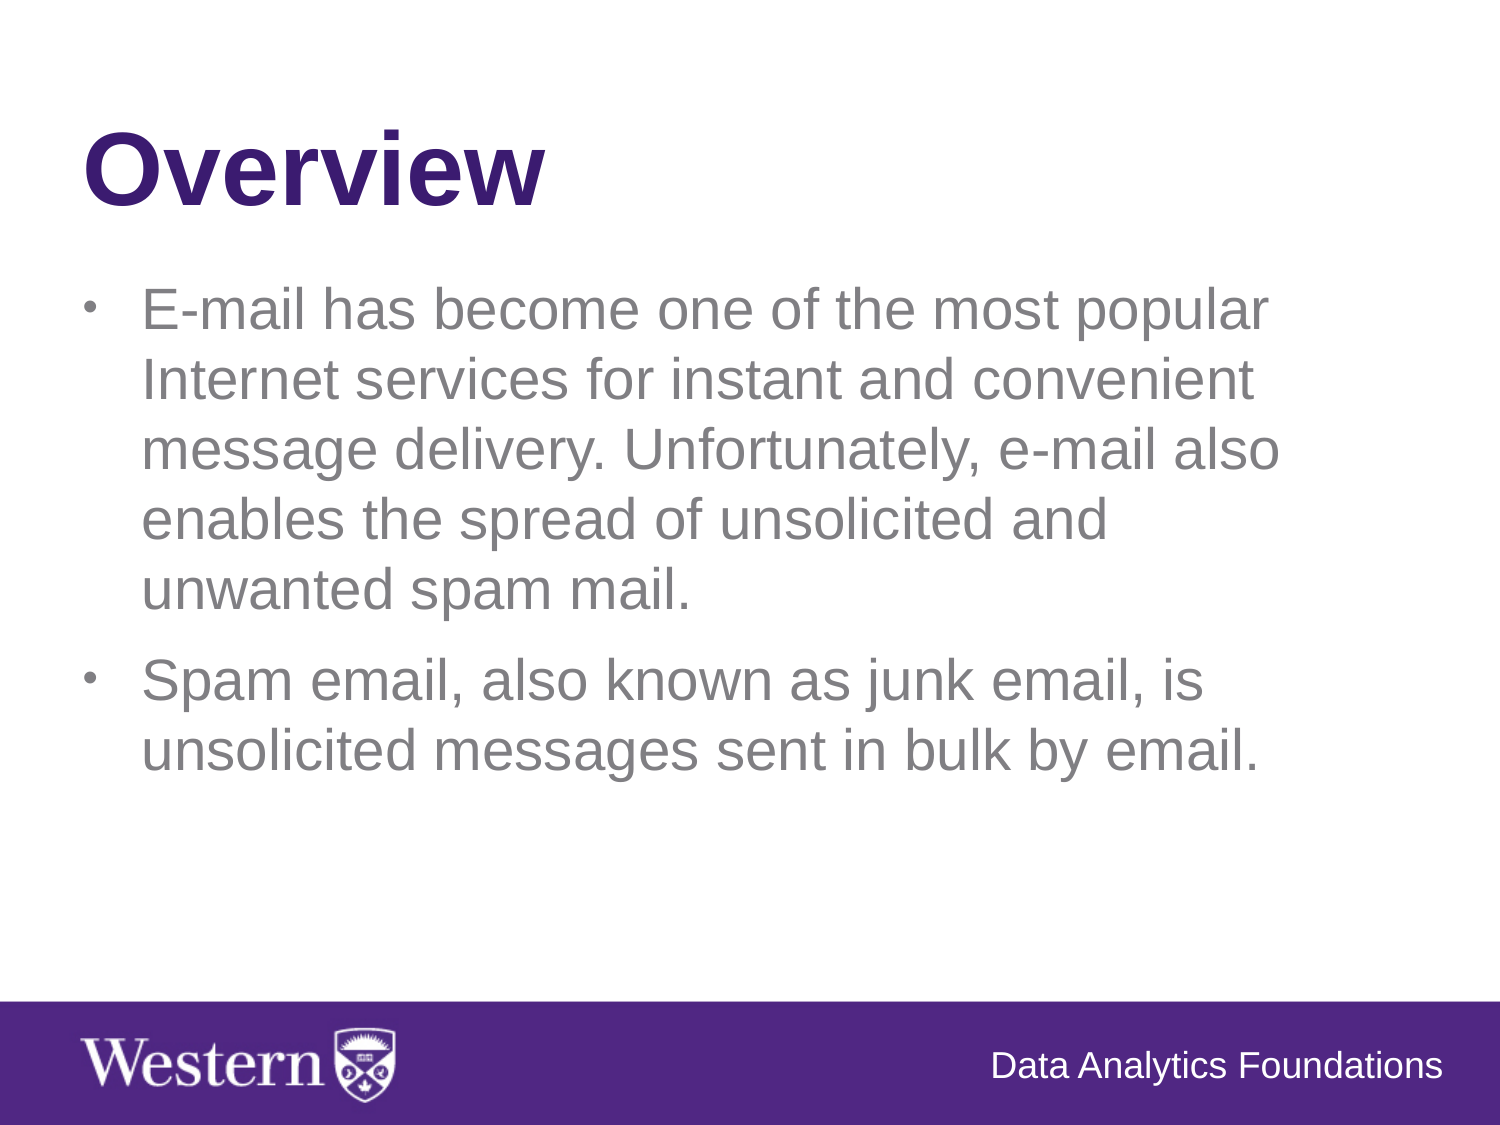

Overview

E-mail has become one of the most popular Internet services for instant and convenient message delivery. Unfortunately, e-mail also enables the spread of unsolicited and unwanted spam mail.
Spam email, also known as junk email, is unsolicited messages sent in bulk by email.
Data Analytics Foundations